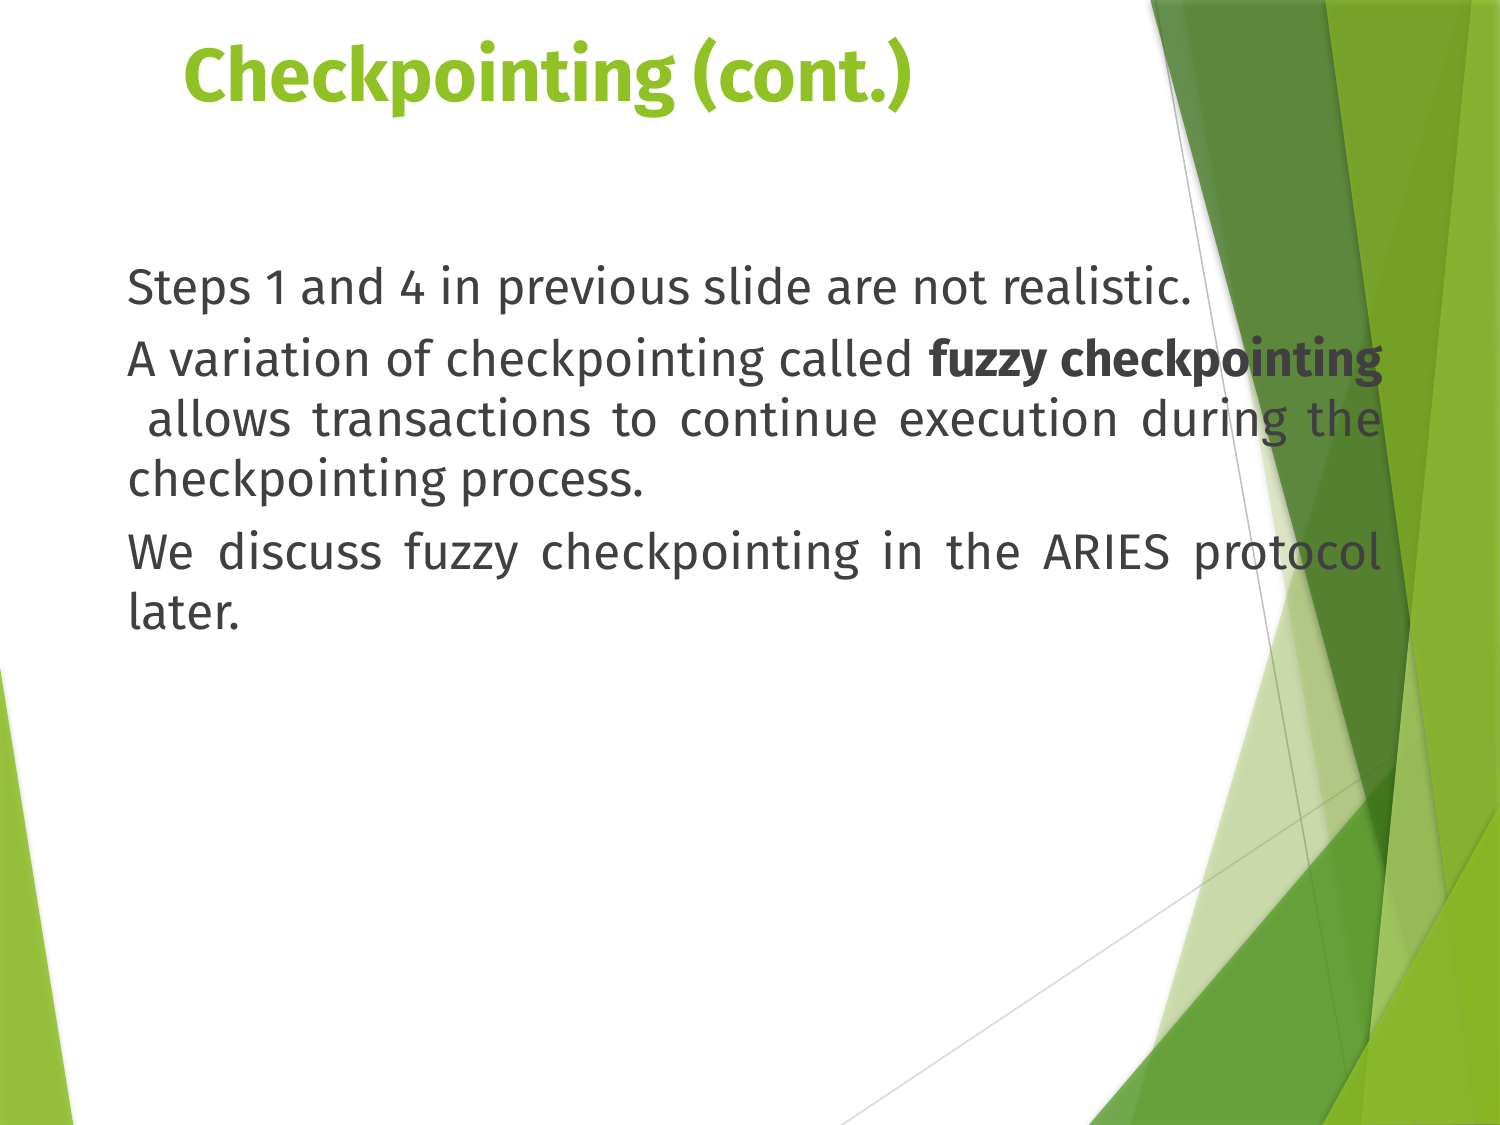

# Checkpointing (cont.)

Steps 1 and 4 in previous slide are not realistic.
A variation of checkpointing called fuzzy checkpointing  allows transactions to continue execution during the checkpointing process.
We discuss fuzzy checkpointing in the ARIES protocol later.